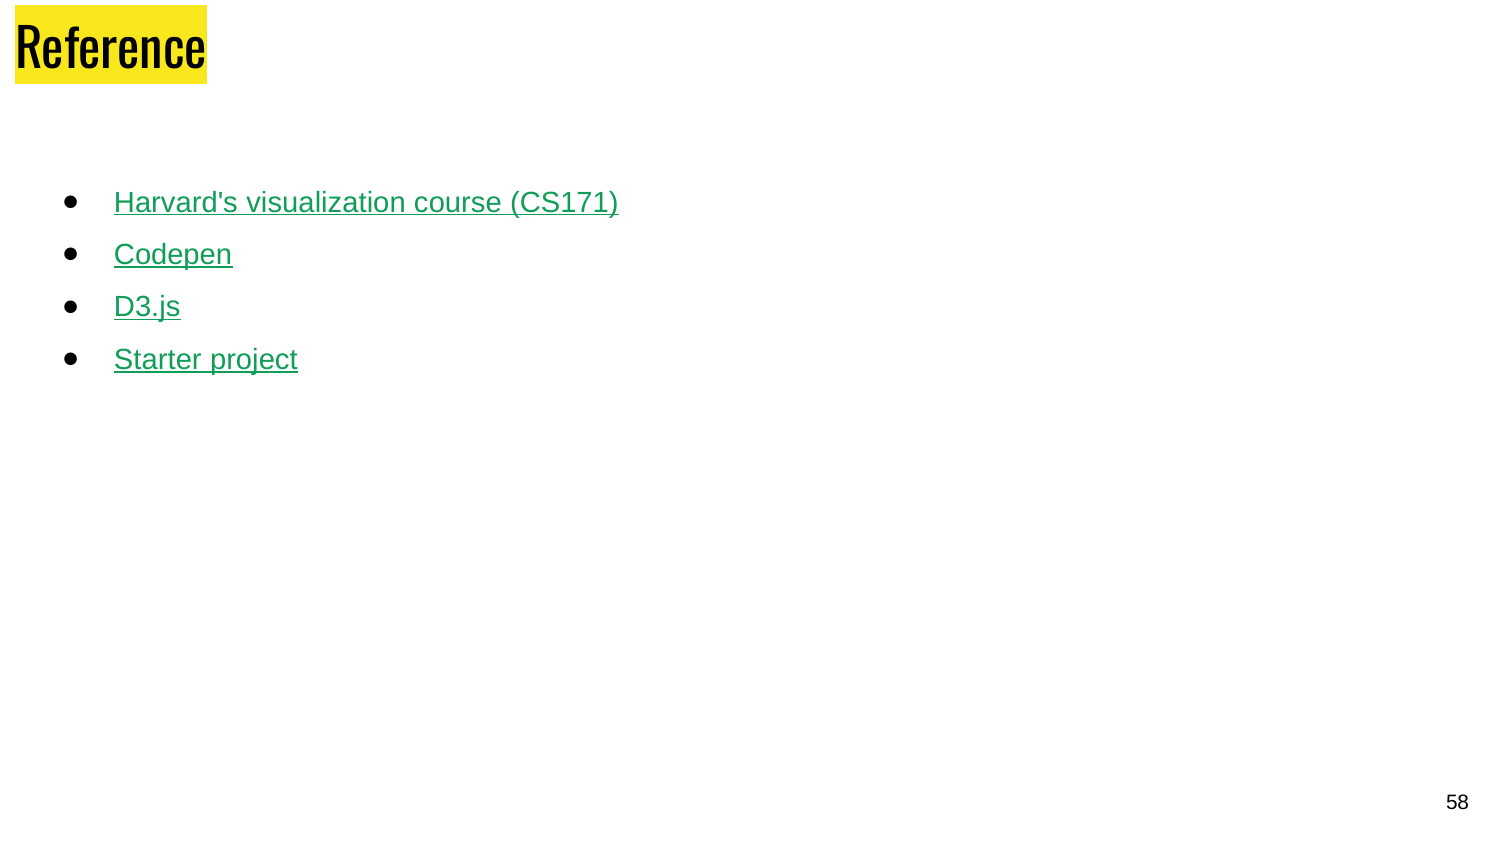

# Reference
Harvard's visualization course (CS171)
Codepen
D3.js
Starter project
58